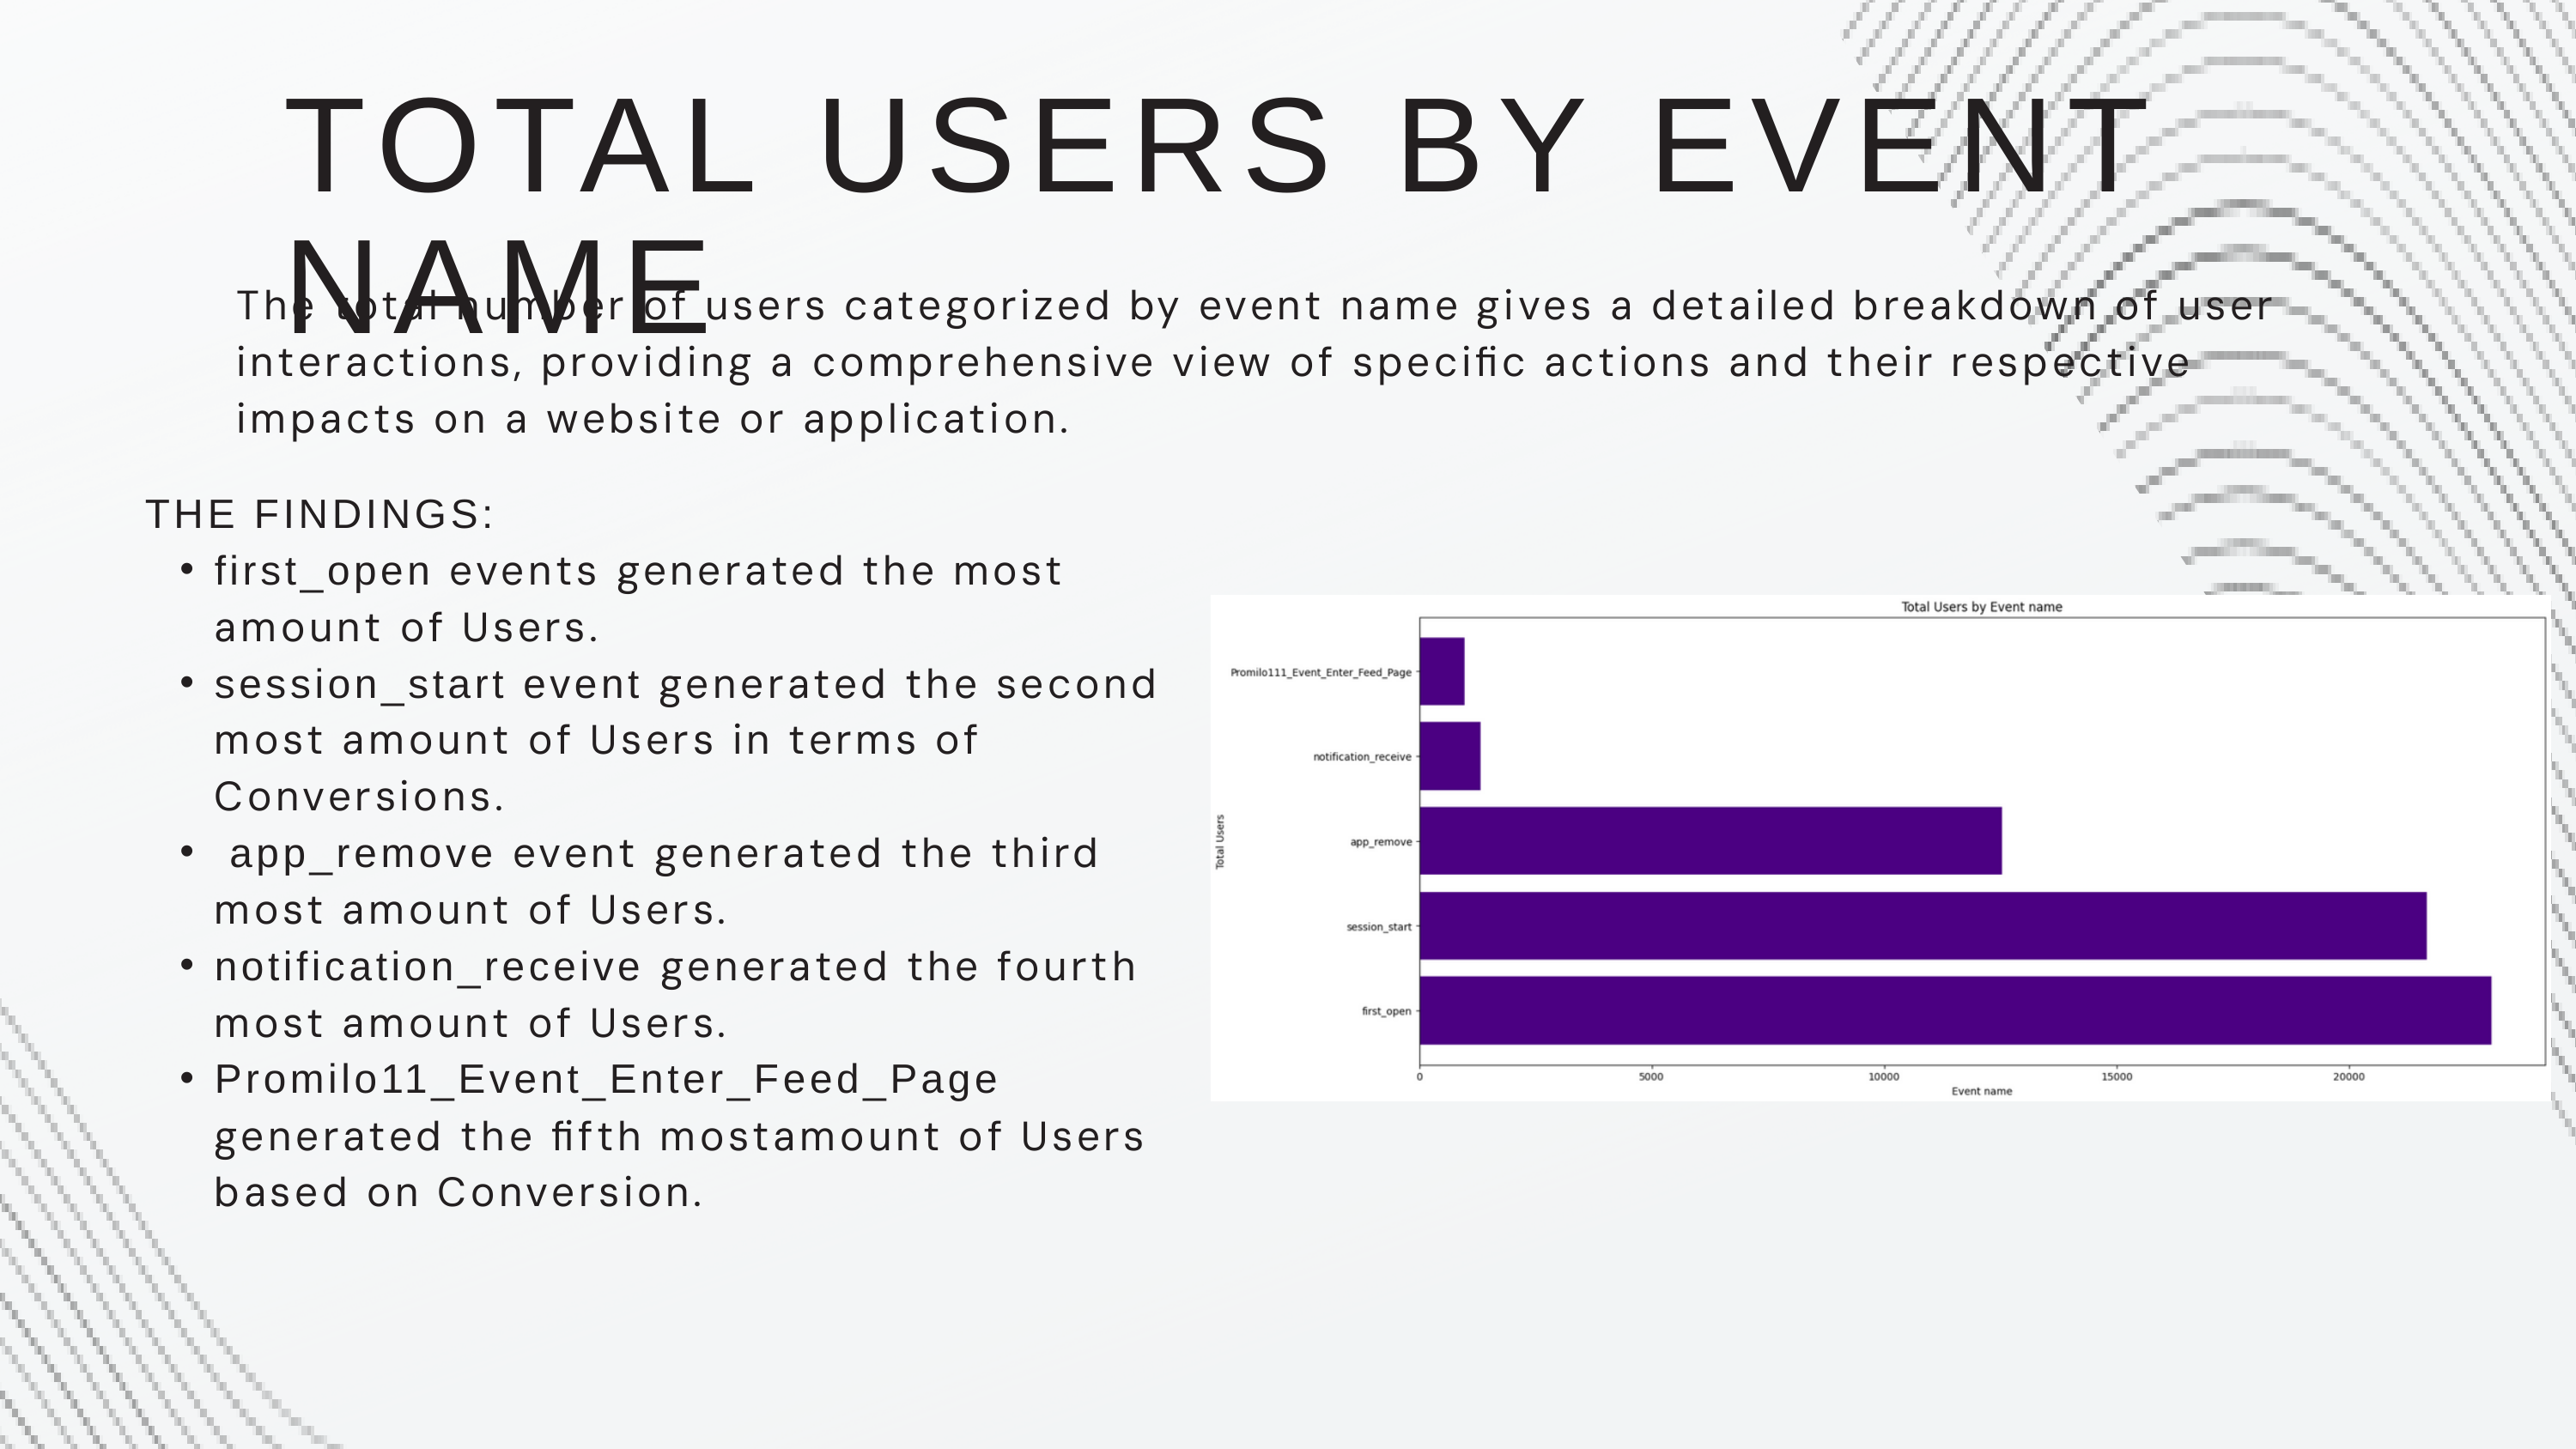

TOTAL USERS BY EVENT NAME

The total number of users categorized by event name gives a detailed breakdown of user interactions, providing a comprehensive view of specific actions and their respective impacts on a website or application.
THE FINDINGS:
first_open events generated the most amount of Users.
session_start event generated the second most amount of Users in terms of Conversions.
 app_remove event generated the third most amount of Users.
notification_receive generated the fourth most amount of Users.
Promilo11_Event_Enter_Feed_Page generated the fifth mostamount of Users based on Conversion.